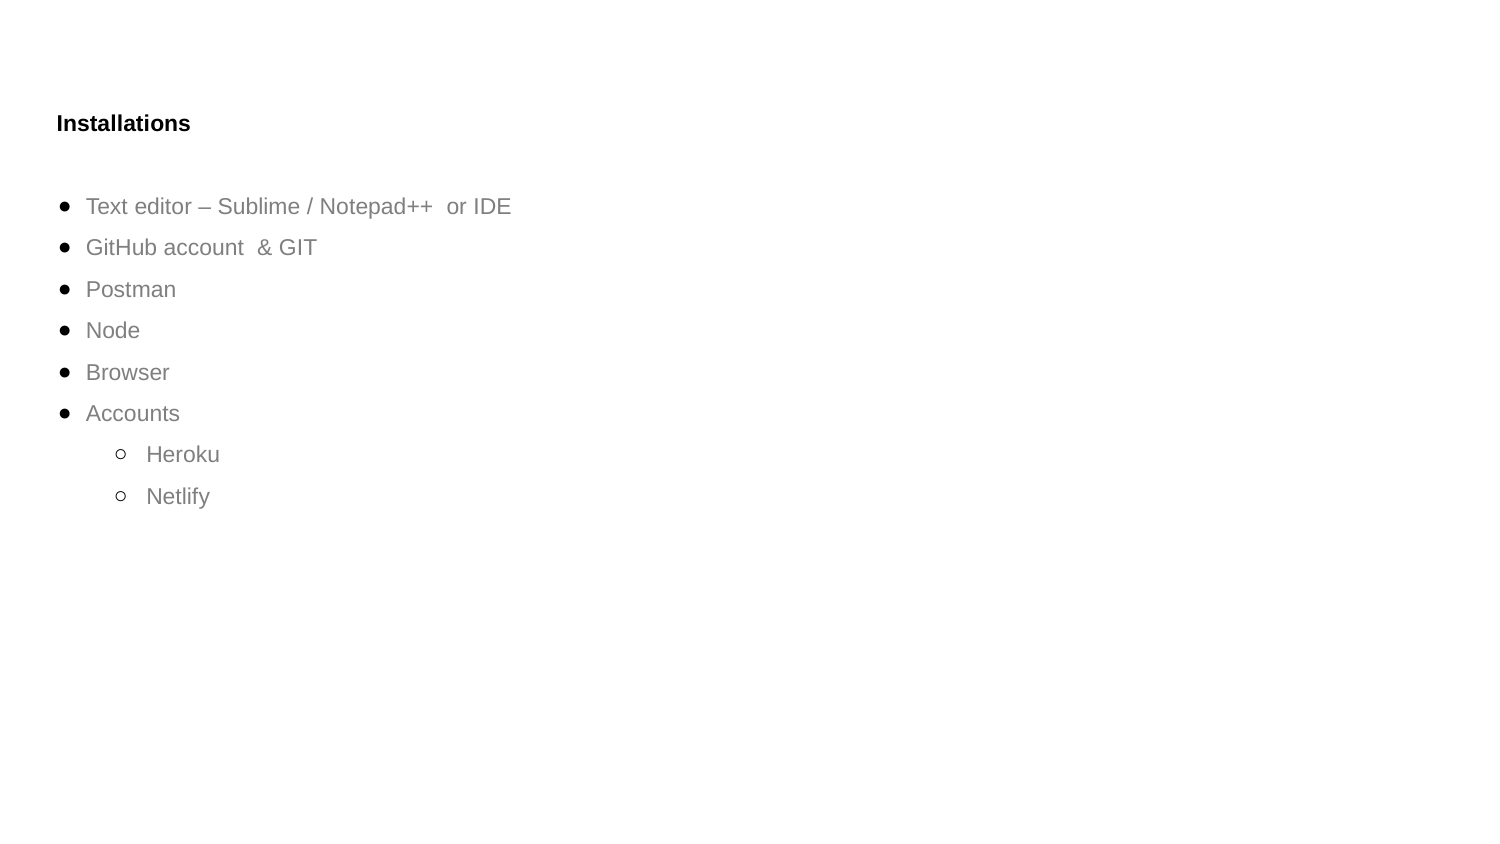

# Installations
Text editor – Sublime / Notepad++  or IDE
GitHub account  & GIT
Postman
Node
Browser
Accounts
Heroku
Netlify